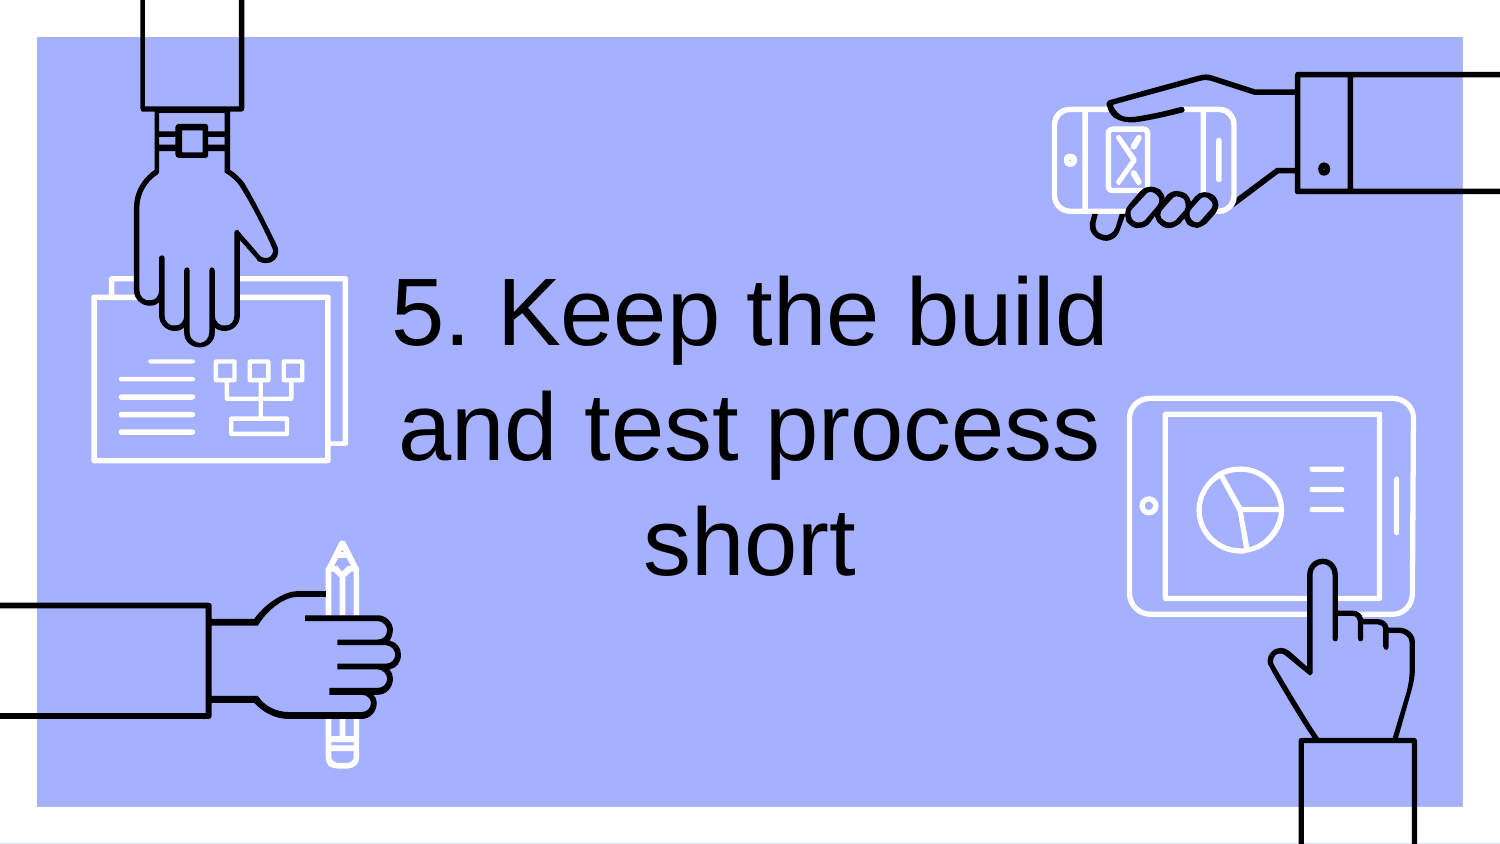

# 5. Keep the build and test process short